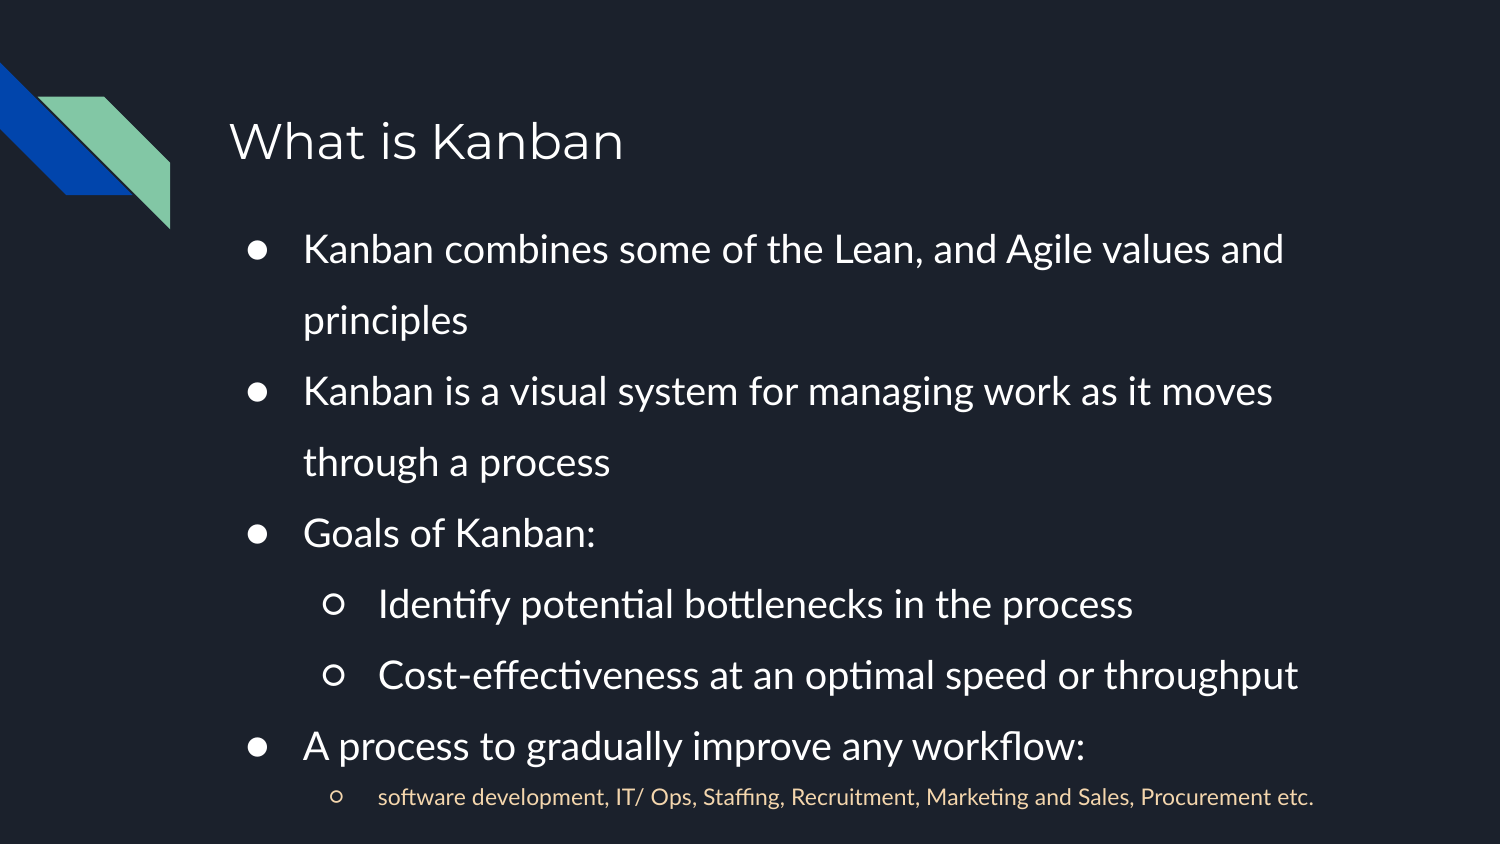

# What is Kanban
Kanban combines some of the Lean, and Agile values and principles
Kanban is a visual system for managing work as it moves through a process
Goals of Kanban:
Identify potential bottlenecks in the process
Cost-effectiveness at an optimal speed or throughput
A process to gradually improve any workflow:
software development, IT/ Ops, Staffing, Recruitment, Marketing and Sales, Procurement etc.